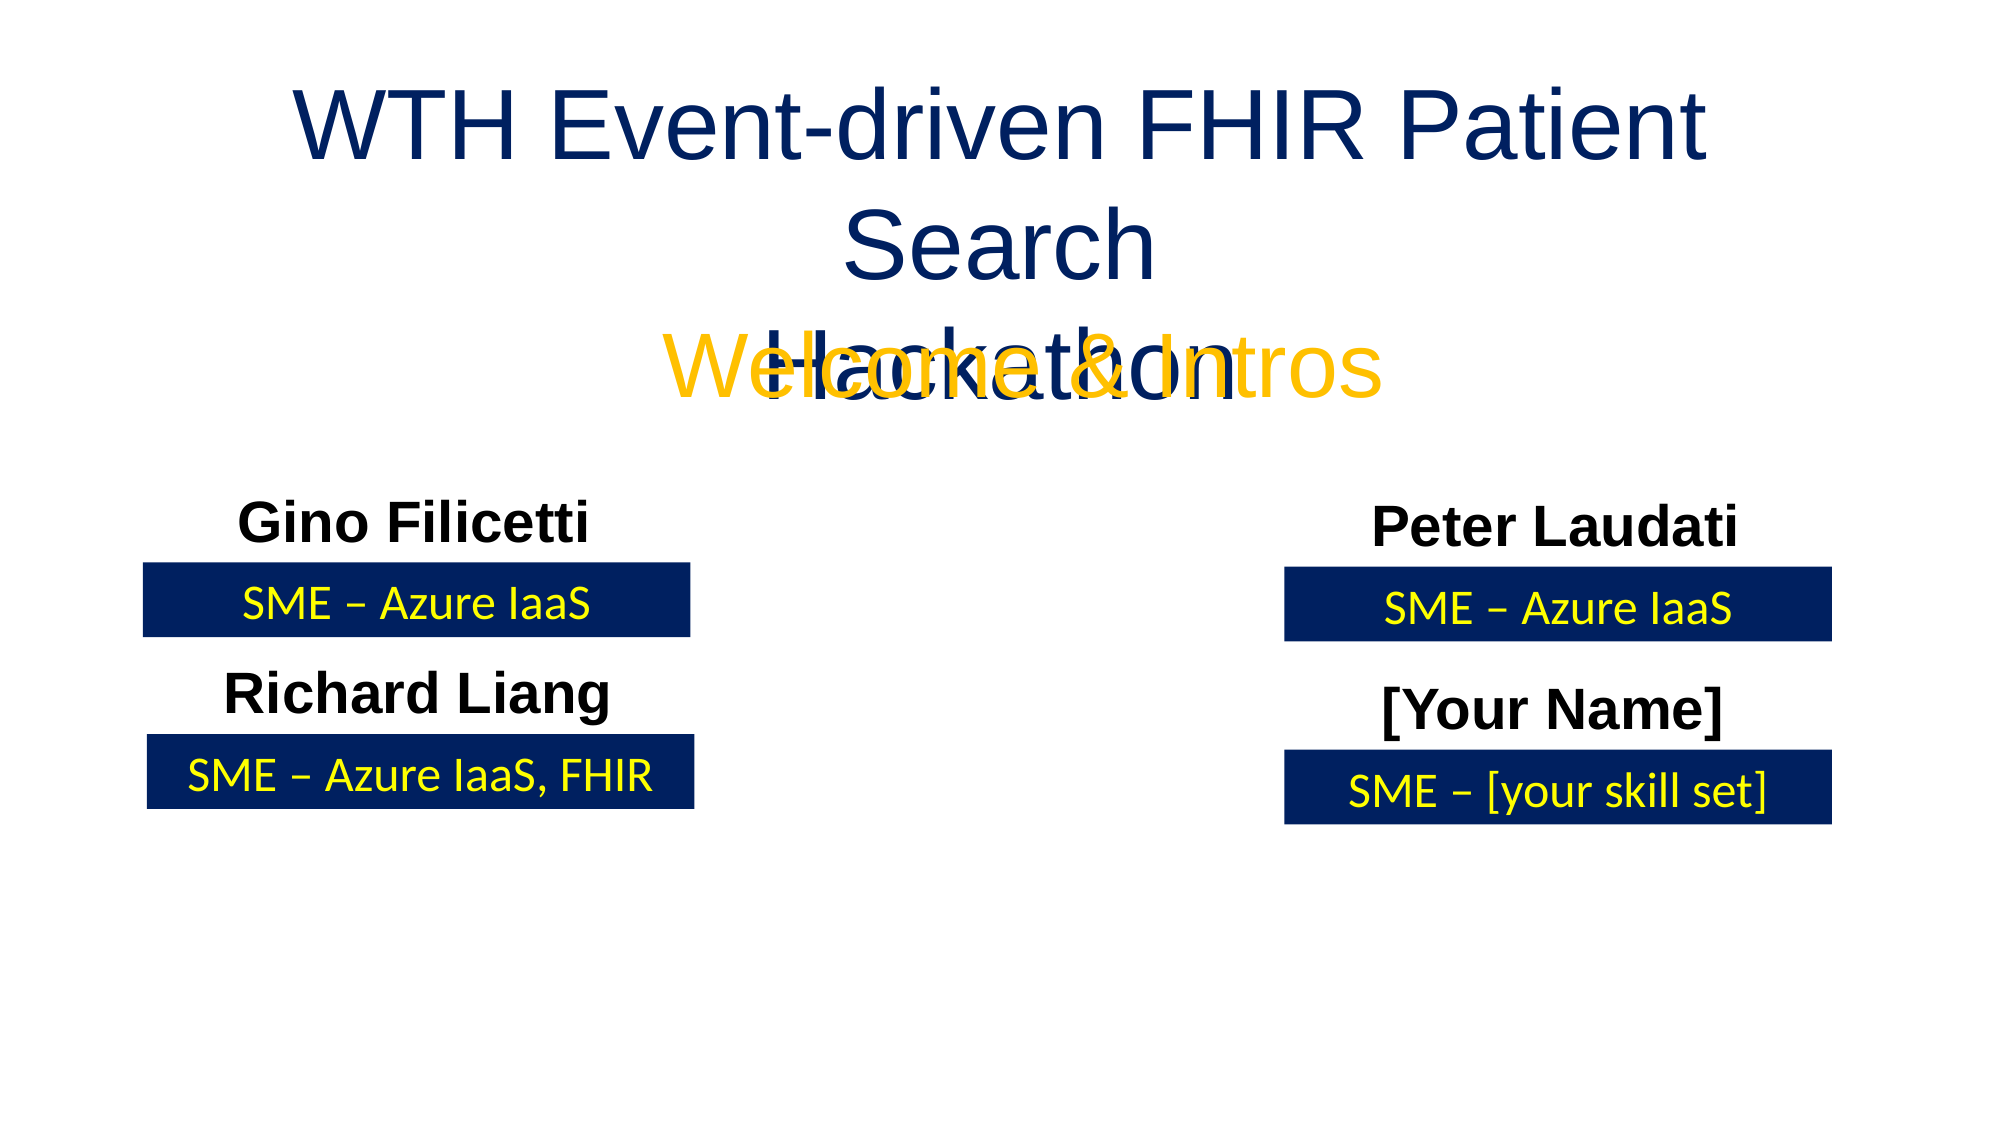

WTH Event-driven FHIR Patient Search
Hackathon
Welcome & Intros
Gino Filicetti
Peter Laudati
SME – Azure IaaS
SME – Azure IaaS
Richard Liang
[Your Name]
SME – Azure IaaS, FHIR
SME – [your skill set]